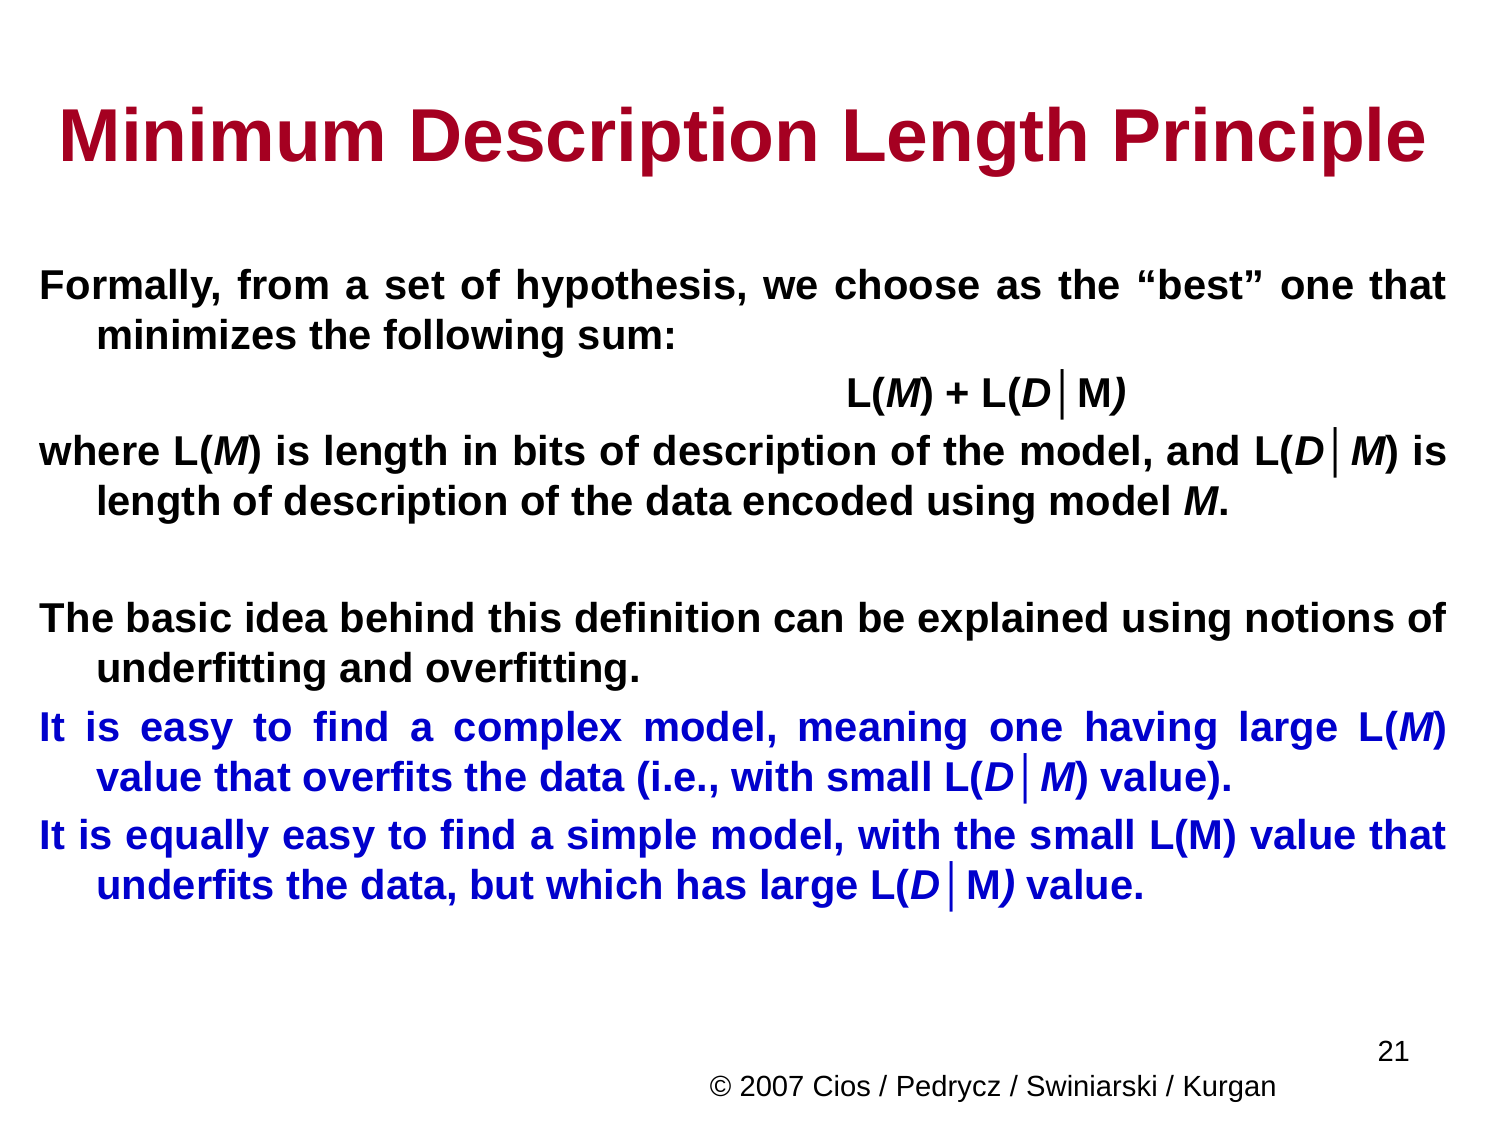

# Minimum Description Length Principle
Formally, from a set of hypothesis, we choose as the “best” one that minimizes the following sum:
						L(M) + L(D│M)
where L(M) is length in bits of description of the model, and L(D│M) is length of description of the data encoded using model M.

The basic idea behind this definition can be explained using notions of underfitting and overfitting.
It is easy to find a complex model, meaning one having large L(M) value that overfits the data (i.e., with small L(D│M) value).
It is equally easy to find a simple model, with the small L(M) value that underfits the data, but which has large L(D│M) value.

						  © 2007 Cios / Pedrycz / Swiniarski / Kurgan
21